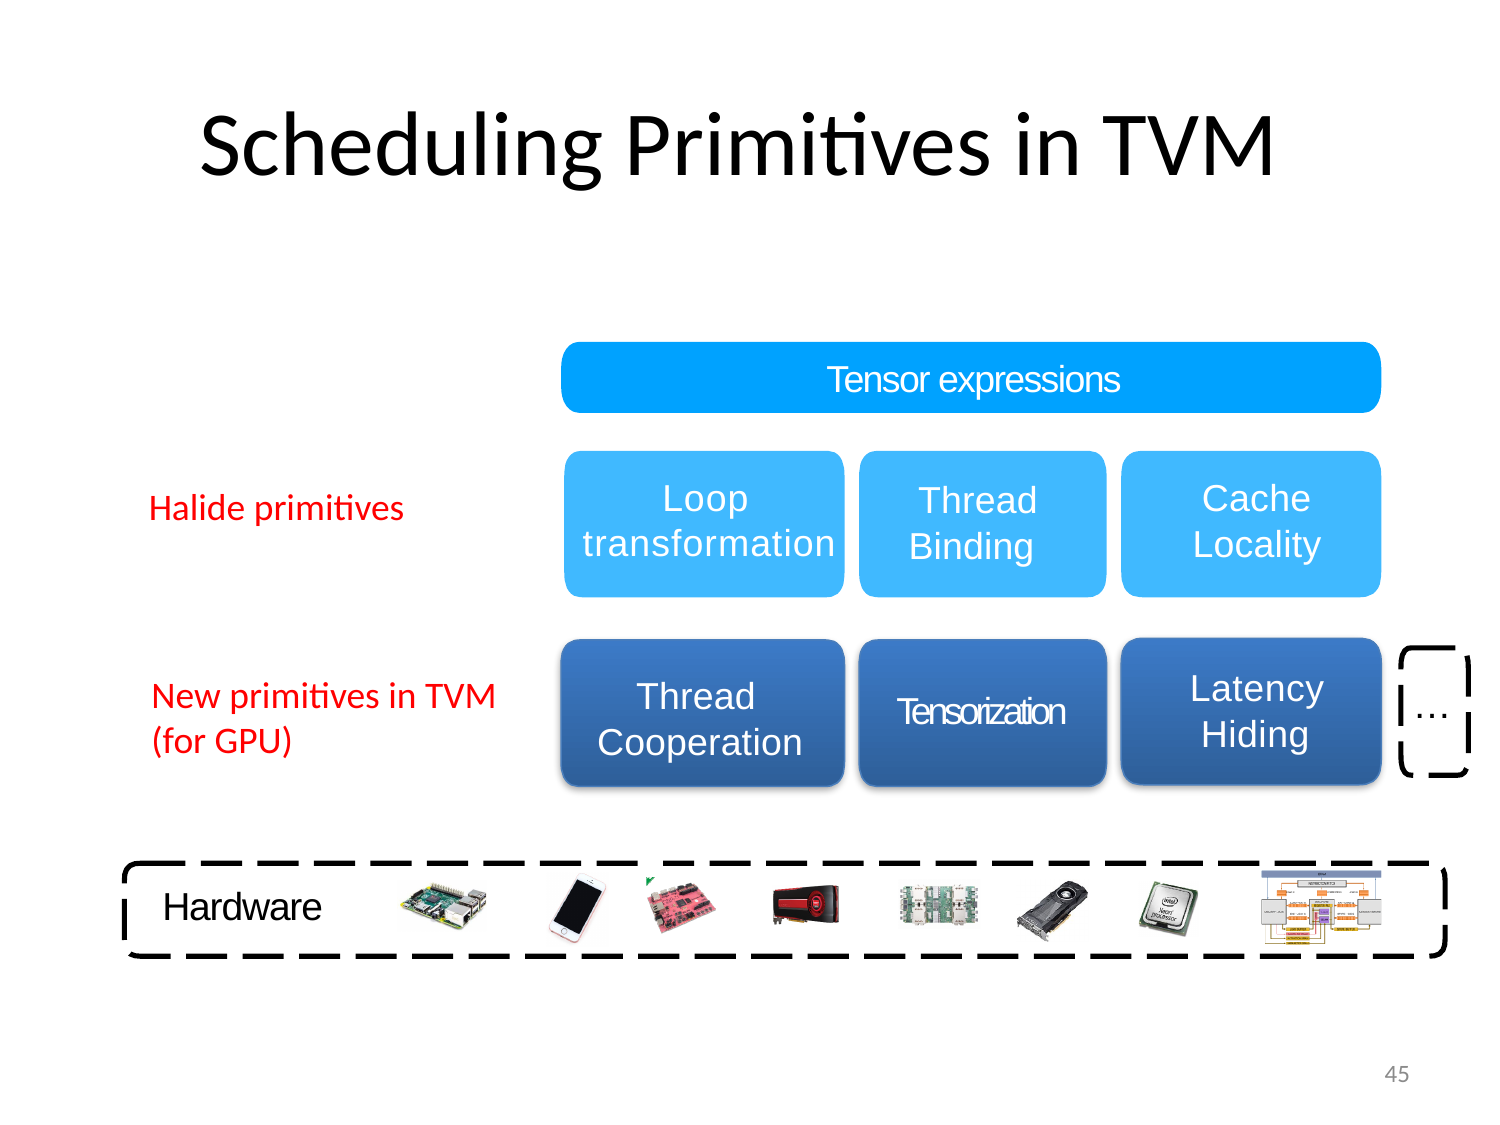

# Scheduling Primitives in TVM

Tensor expressions

Loop transformation
Cache Locality
Thread Binding
Halide primitives

New primitives in TVM
(for GPU)
Latency Hiding
Thread Cooperation
…
Tensorization

Hardware

45